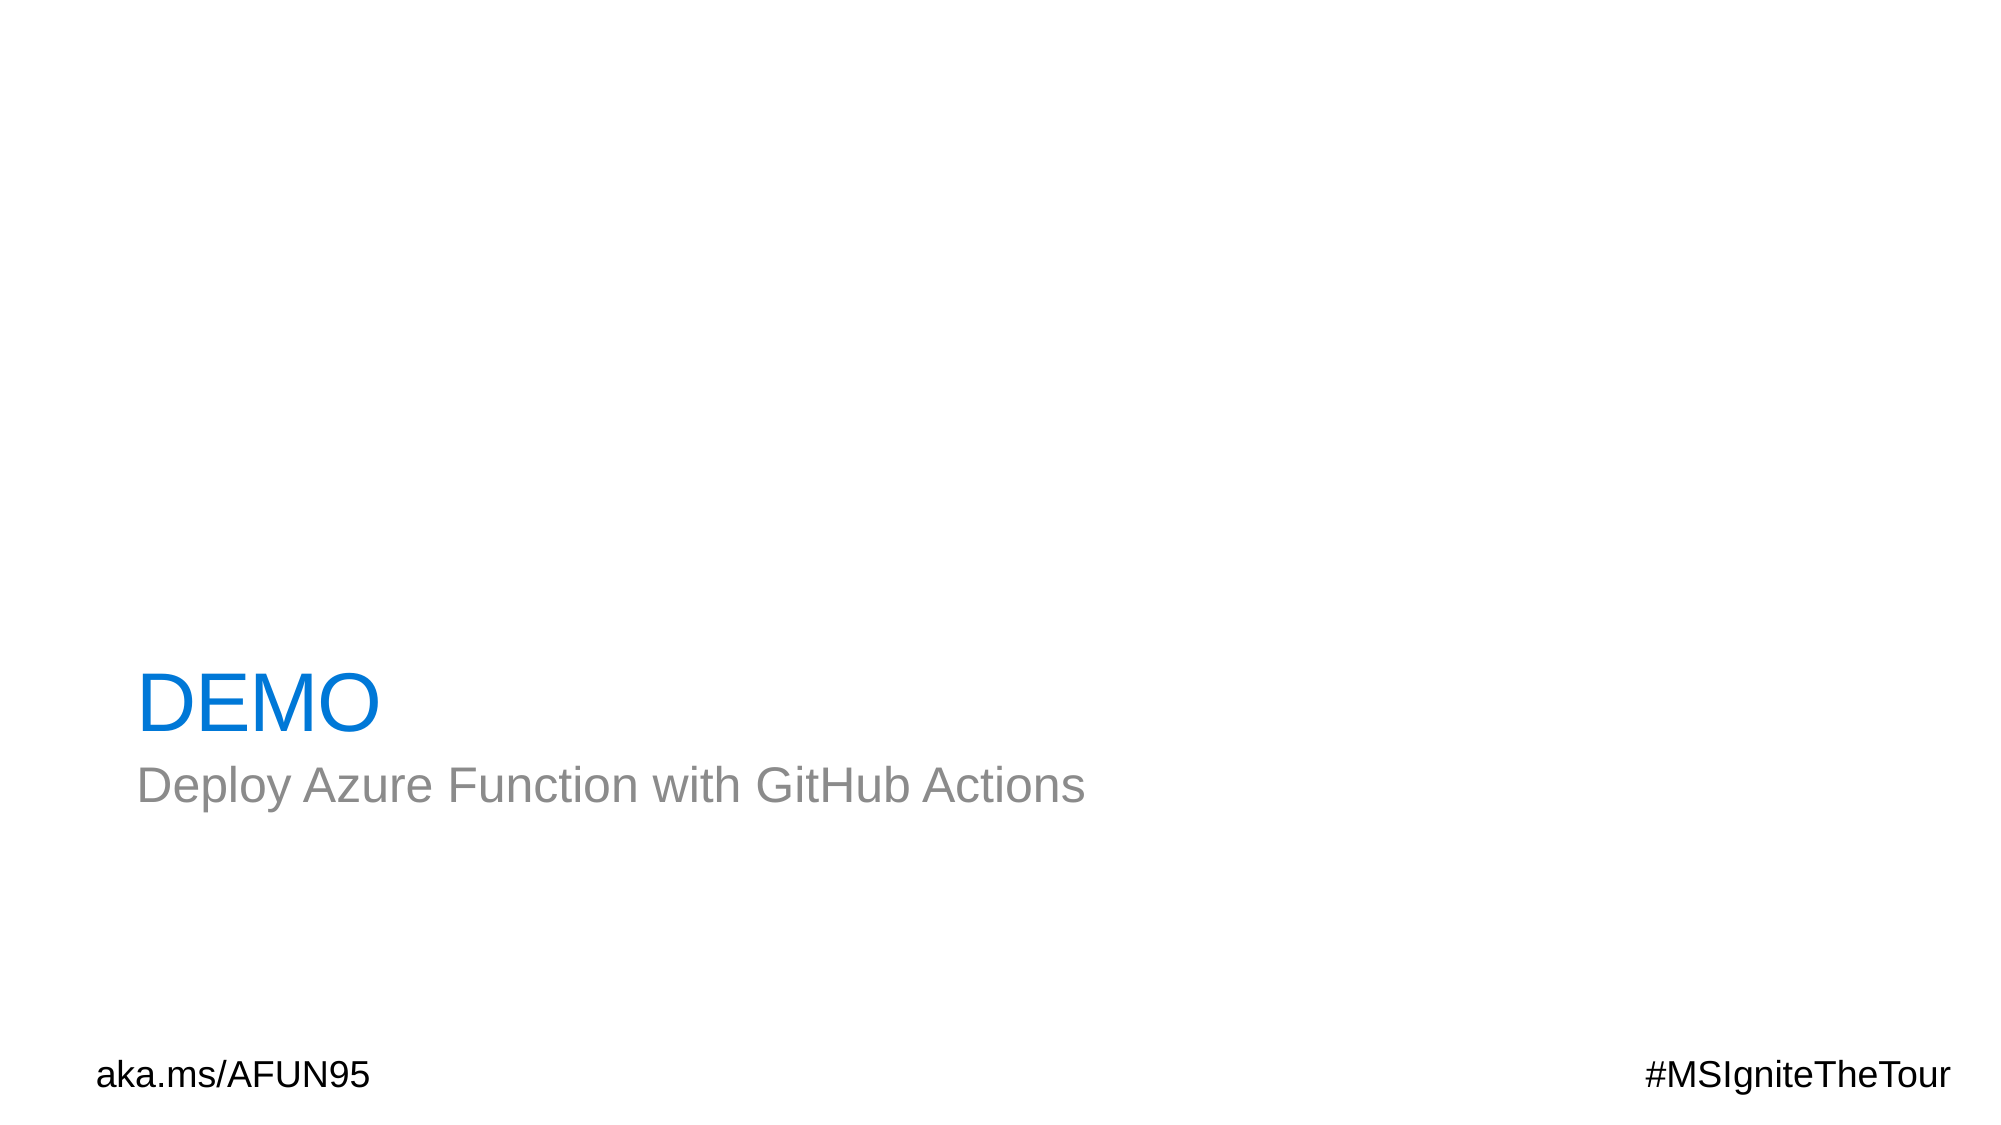

# DEMO
Deploy Azure Function with GitHub Actions